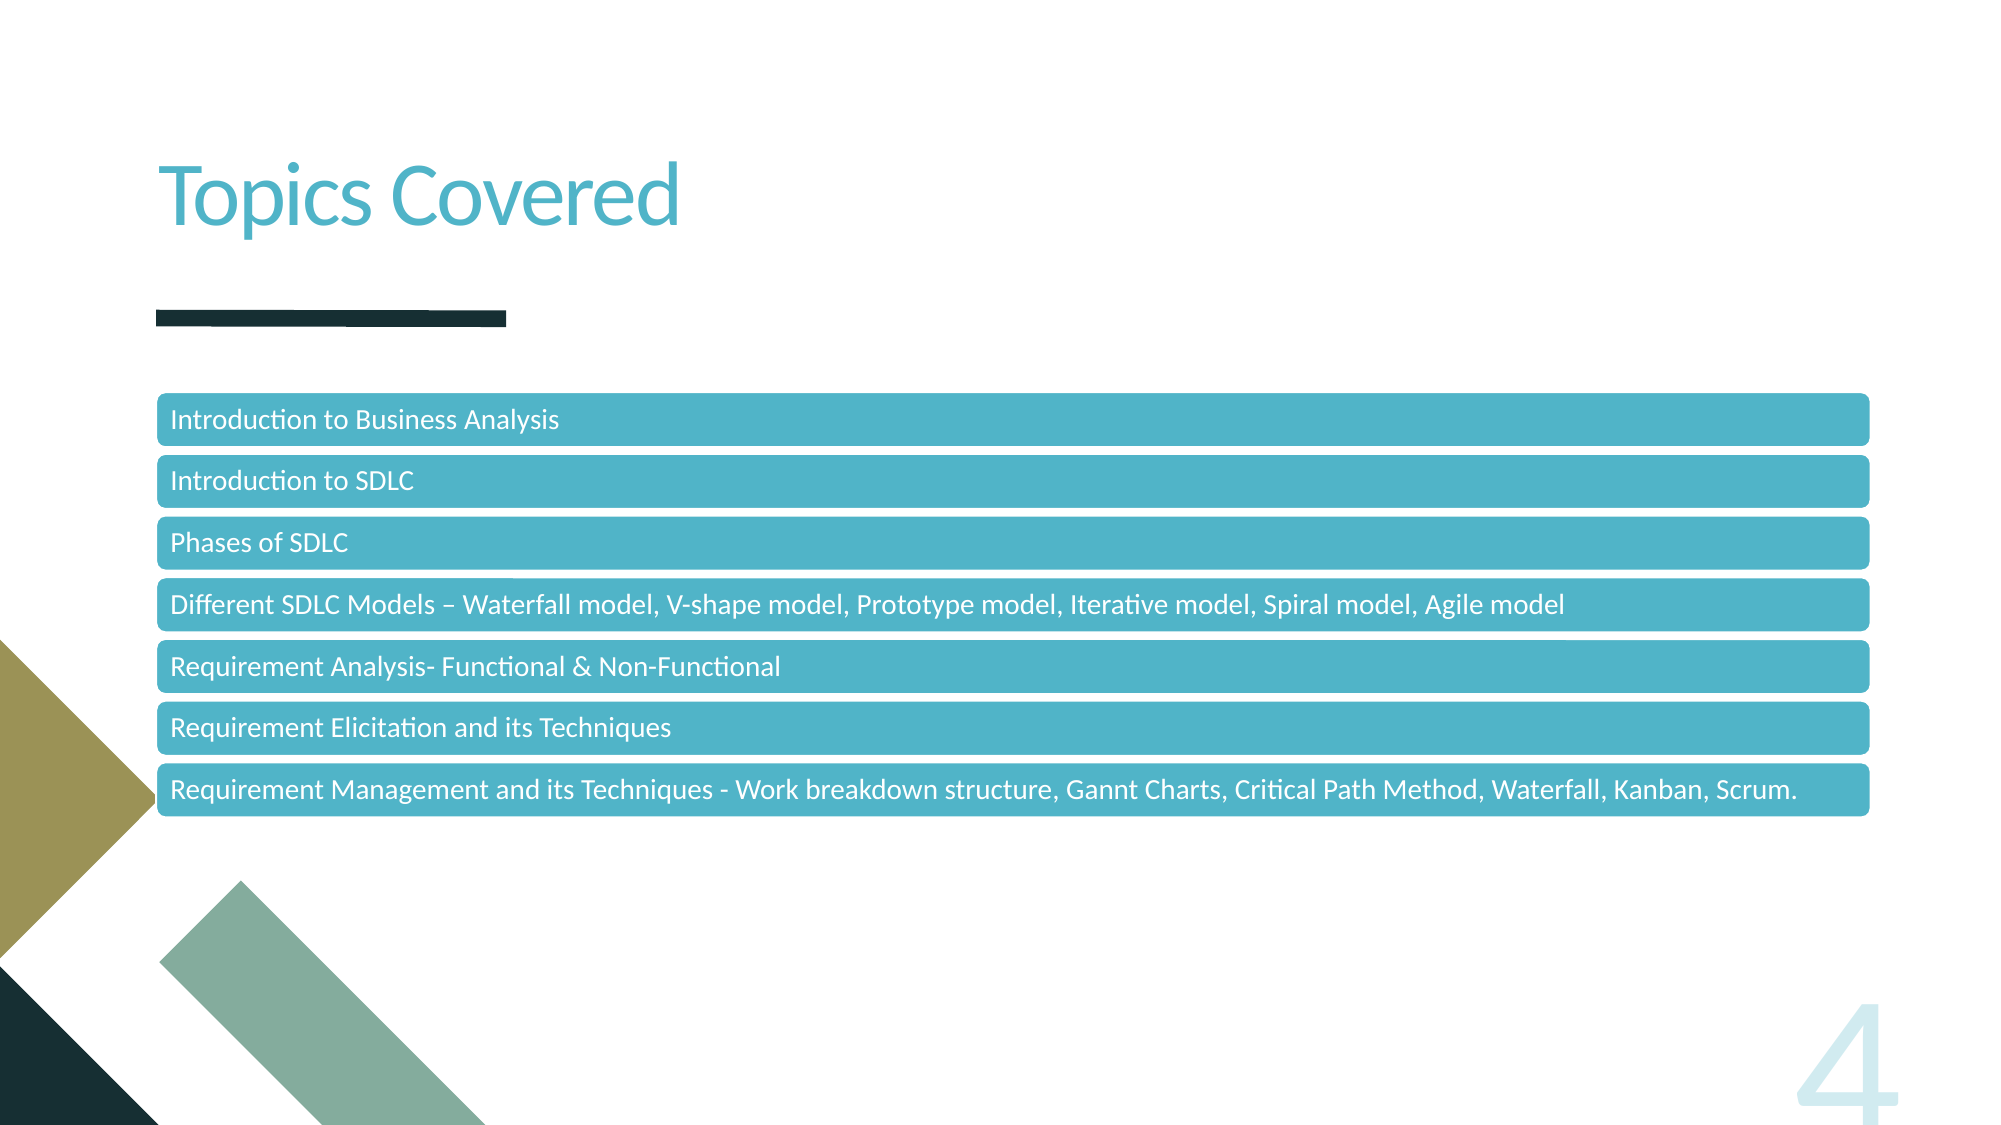

# Topics Covered
Introduction to Business Analysis
Introduction to SDLC
Phases of SDLC
Different SDLC Models – Waterfall model, V-shape model, Prototype model, Iterative model, Spiral model, Agile model
Requirement Analysis- Functional & Non-Functional
Requirement Elicitation and its Techniques
Requirement Management and its Techniques - Work breakdown structure, Gannt Charts, Critical Path Method, Waterfall, Kanban, Scrum.
4